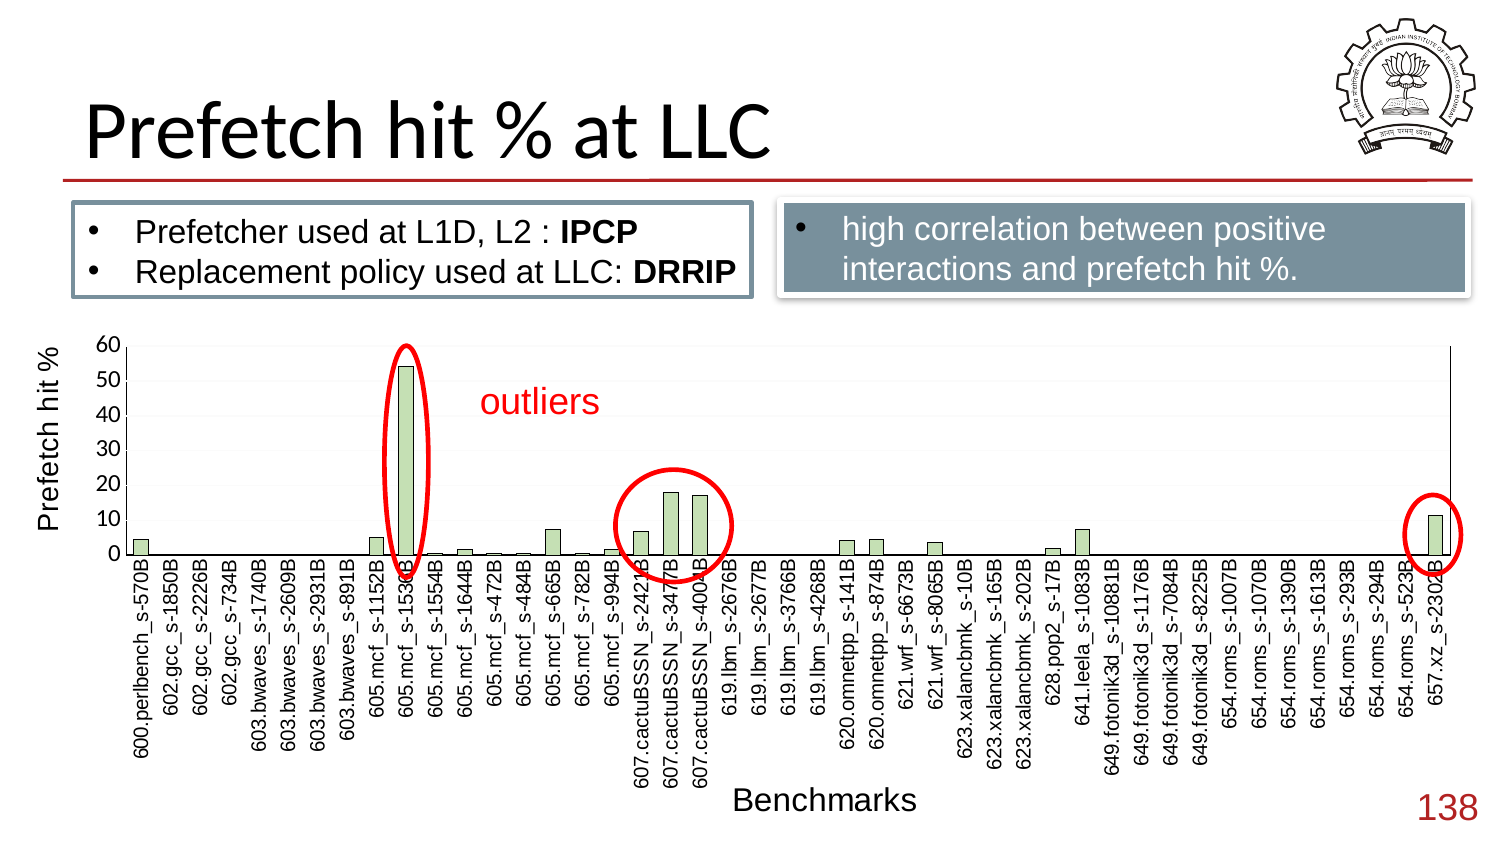

# Prefetch hit % at LLC
high correlation between positive interactions and prefetch hit %.
Prefetcher used at L1D, L2 : IPCP
Replacement policy used at LLC: DRRIP

### Chart

| Category | Accuracy |
|---|---|
| 600.perlbench_s-570B | 4.52637 |
| 602.gcc_s-1850B | 0.0168134 |
| 602.gcc_s-2226B | 0.00917169 |
| 602.gcc_s-734B | 0.0712153 |
| 603.bwaves_s-1740B | 0.000110312 |
| 603.bwaves_s-2609B | 0.0 |
| 603.bwaves_s-2931B | 0.0116118 |
| 603.bwaves_s-891B | 0.0 |
| 605.mcf_s-1152B | 5.19544 |
| 605.mcf_s-1536B | 54.2451 |
| 605.mcf_s-1554B | 0.450012 |
| 605.mcf_s-1644B | 1.78628 |
| 605.mcf_s-472B | 0.472836 |
| 605.mcf_s-484B | 0.369116 |
| 605.mcf_s-665B | 7.30118 |
| 605.mcf_s-782B | 0.453937 |
| 605.mcf_s-994B | 1.60682 |
| 607.cactuBSSN_s-2421B | 6.90811 |
| 607.cactuBSSN_s-3477B | 18.0991 |
| 607.cactuBSSN_s-4004B | 17.0557 |
| 619.lbm_s-2676B | 0.109438 |
| 619.lbm_s-2677B | 0.0520939 |
| 619.lbm_s-3766B | 0.0 |
| 619.lbm_s-4268B | 0.0199167 |
| 620.omnetpp_s-141B | 4.11341 |
| 620.omnetpp_s-874B | 4.48602 |
| 621.wrf_s-6673B | 0.3031 |
| 621.wrf_s-8065B | 3.67534 |
| 623.xalancbmk_s-10B | 0.203451 |
| 623.xalancbmk_s-165B | 0.221703 |
| 623.xalancbmk_s-202B | 0.0720594 |
| 628.pop2_s-17B | 2.07046 |
| 641.leela_s-1083B | 7.32957 |
| 649.fotonik3d_s-10881B | 0.248288 |
| 649.fotonik3d_s-1176B | 0.000695592 |
| 649.fotonik3d_s-7084B | 0.000233339 |
| 649.fotonik3d_s-8225B | 0.0 |
| 654.roms_s-1007B | 0.00175257 |
| 654.roms_s-1070B | 0.000758954 |
| 654.roms_s-1390B | 0.0038199 |
| 654.roms_s-1613B | 0.00520508 |
| 654.roms_s-293B | 0.188317 |
| 654.roms_s-294B | 0.0148033 |
| 654.roms_s-523B | 0.000276844 |
| 657.xz_s-2302B | 11.4937 |
outliers

138